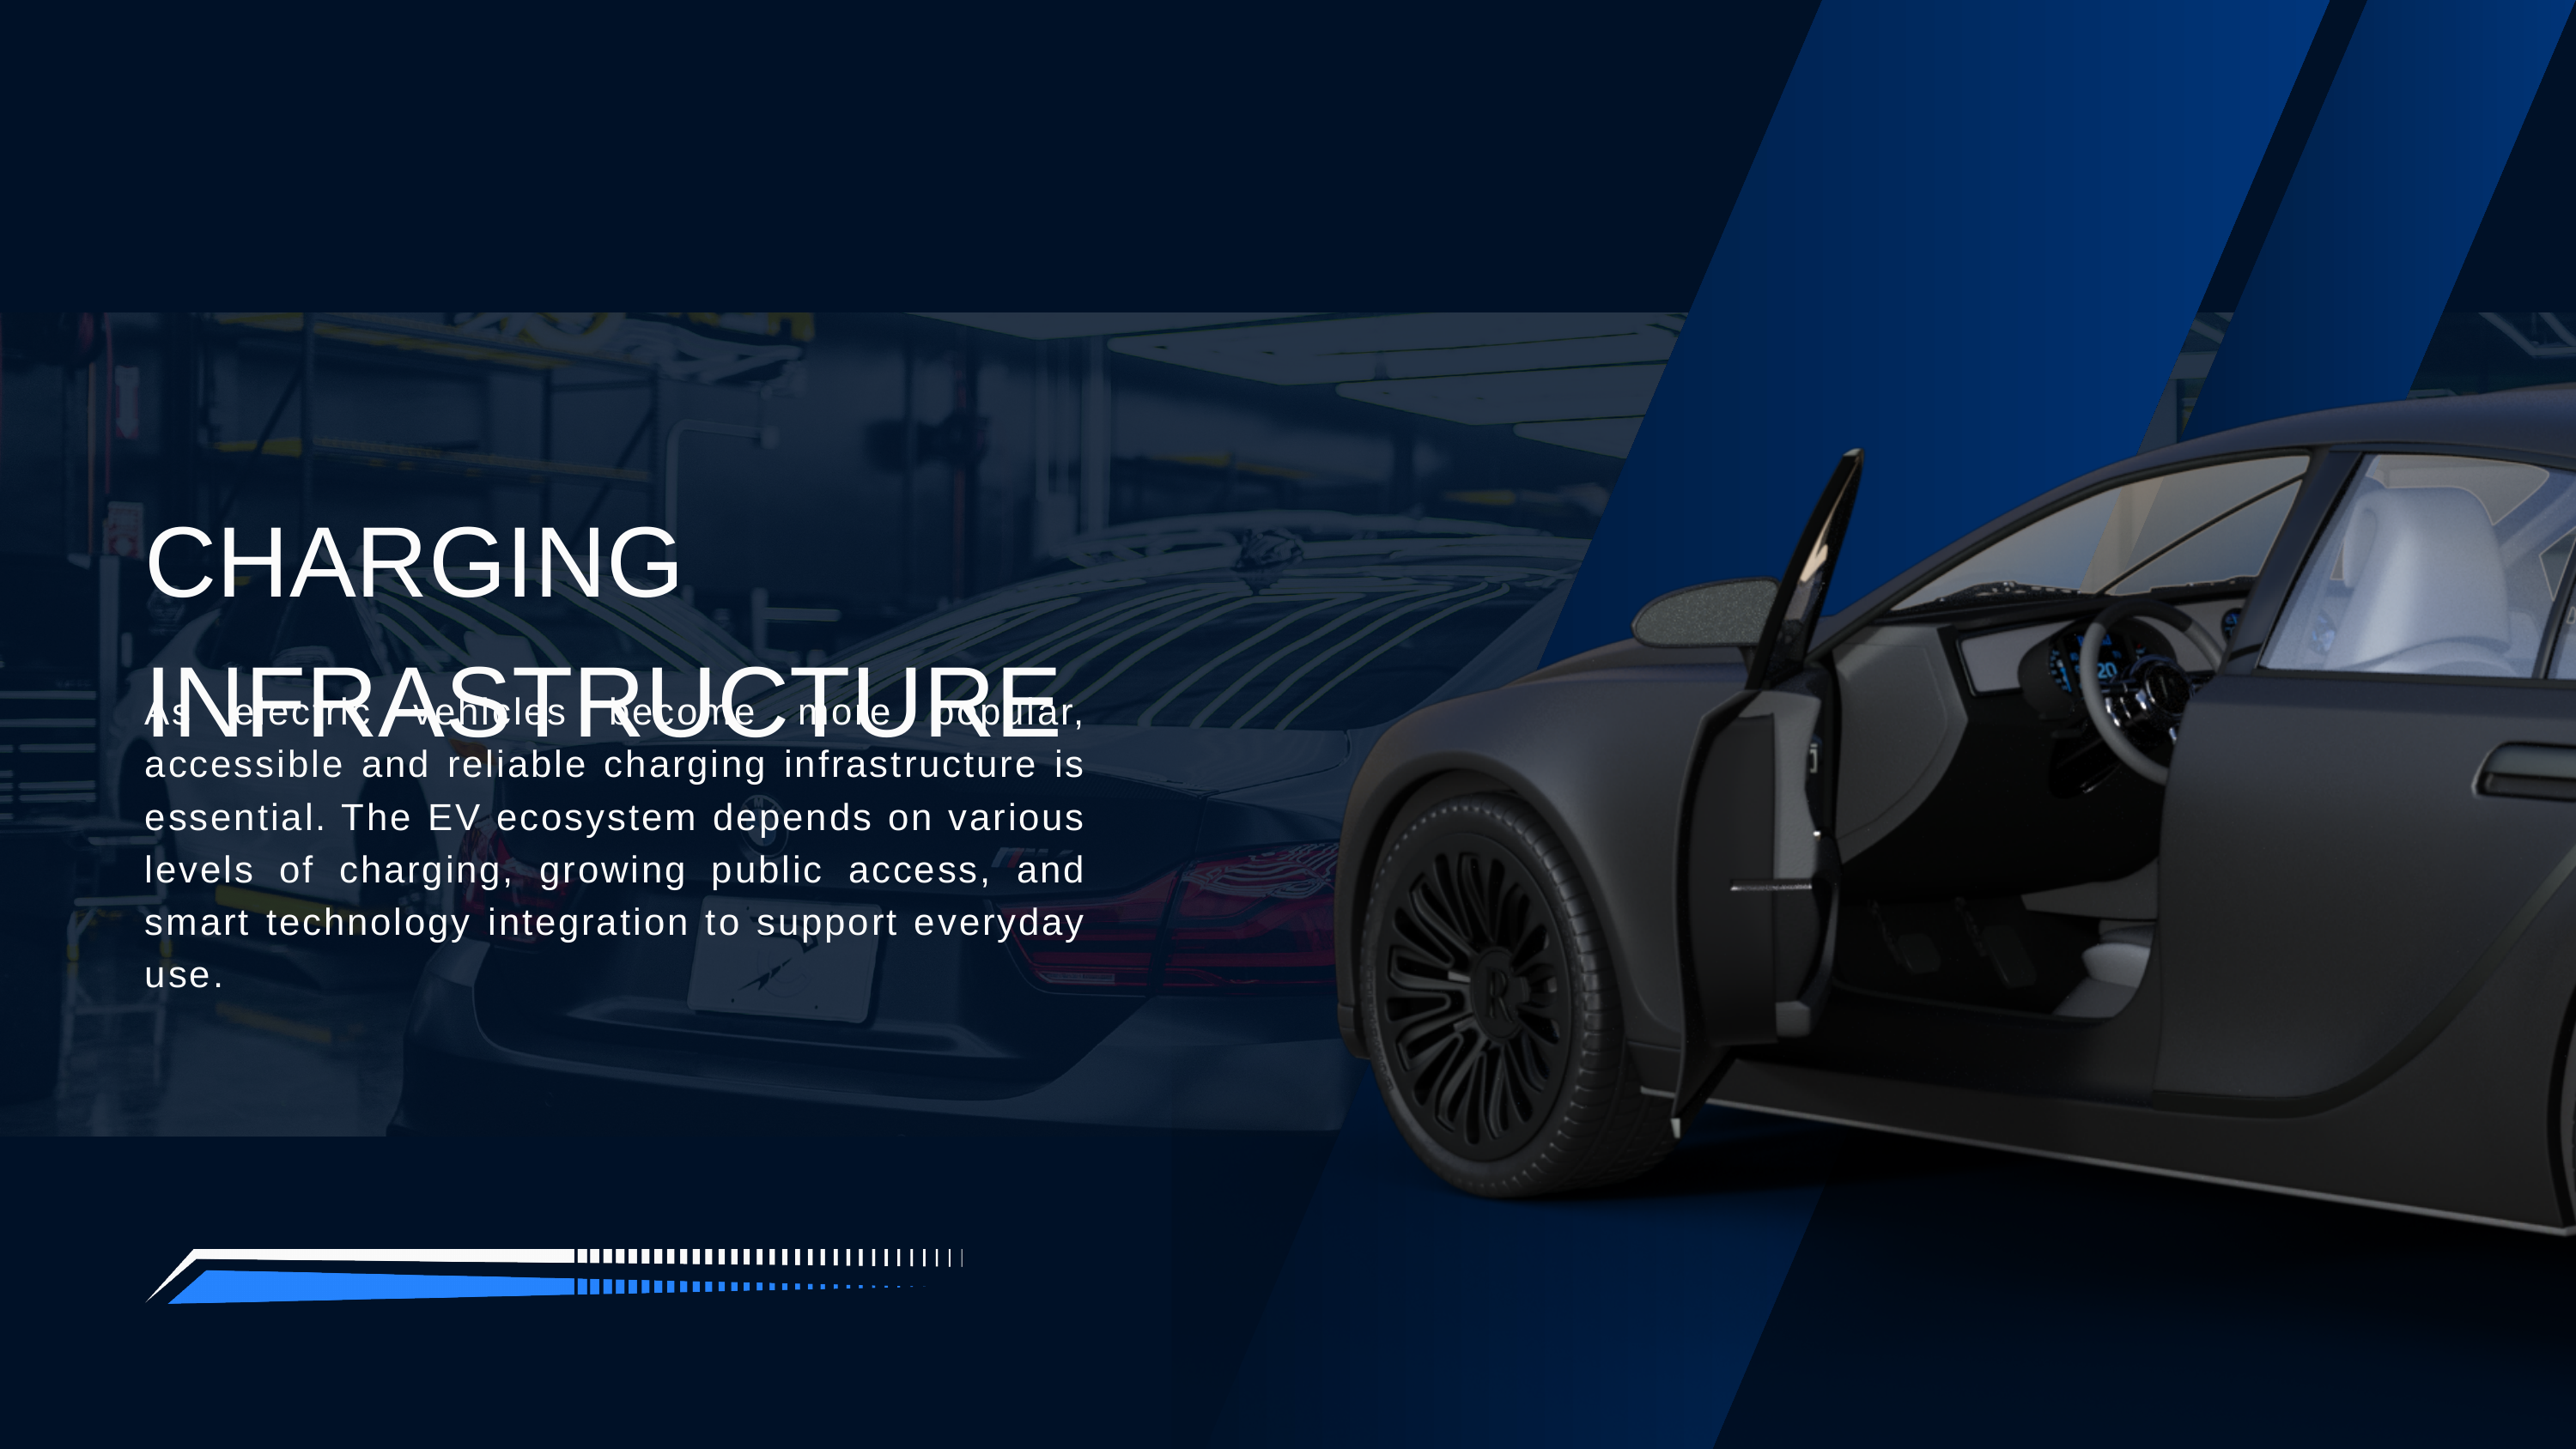

CHARGING INFRASTRUCTURE

As electric vehicles become more popular, accessible and reliable charging infrastructure is essential. The EV ecosystem depends on various levels of charging, growing public access, and smart technology integration to support everyday use.